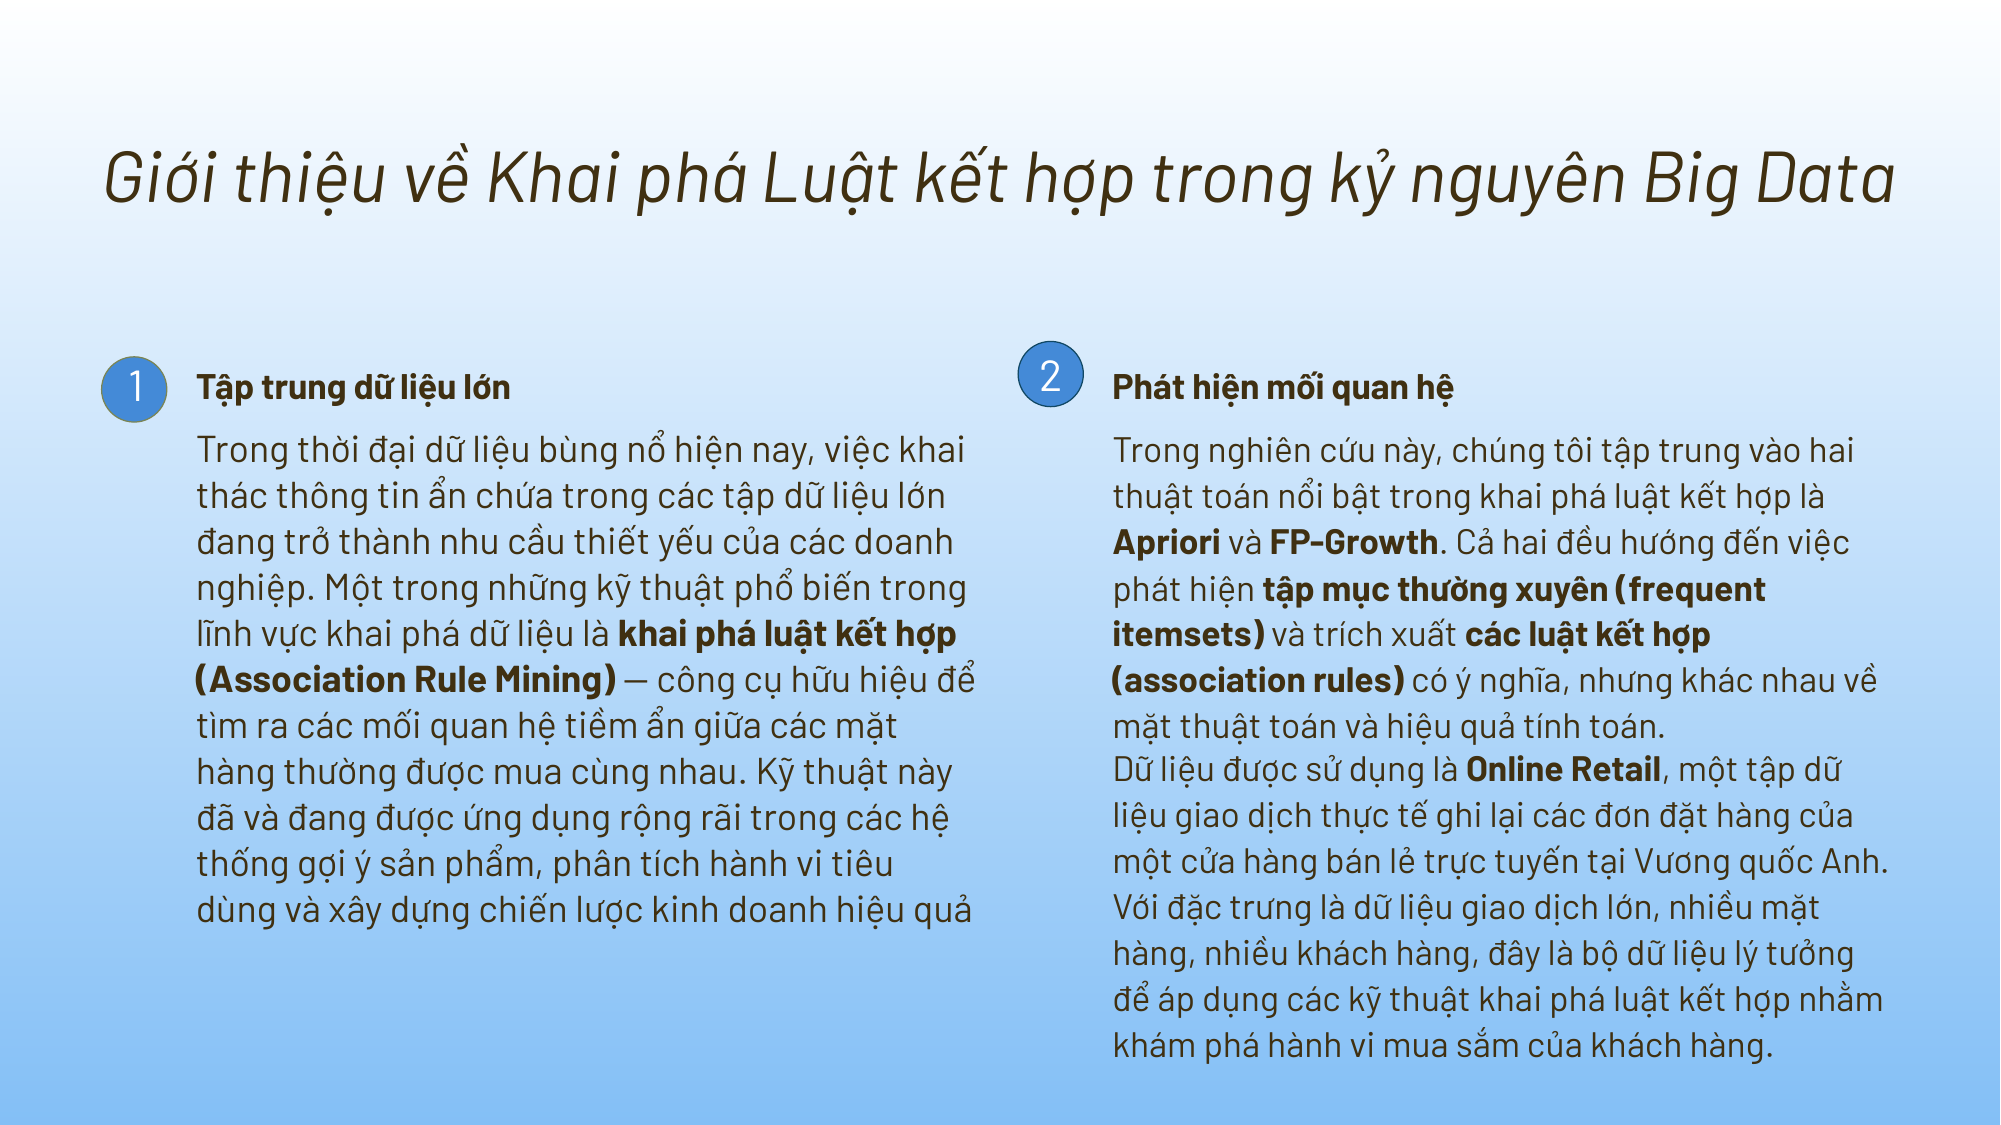

Giới thiệu về Khai phá Luật kết hợp trong kỷ nguyên Big Data

2
Tập trung dữ liệu lớn
Phát hiện mối quan hệ
1
Trong thời đại dữ liệu bùng nổ hiện nay, việc khai thác thông tin ẩn chứa trong các tập dữ liệu lớn đang trở thành nhu cầu thiết yếu của các doanh nghiệp. Một trong những kỹ thuật phổ biến trong lĩnh vực khai phá dữ liệu là khai phá luật kết hợp (Association Rule Mining) — công cụ hữu hiệu để tìm ra các mối quan hệ tiềm ẩn giữa các mặt hàng thường được mua cùng nhau. Kỹ thuật này đã và đang được ứng dụng rộng rãi trong các hệ thống gợi ý sản phẩm, phân tích hành vi tiêu dùng và xây dựng chiến lược kinh doanh hiệu quả
Trong nghiên cứu này, chúng tôi tập trung vào hai thuật toán nổi bật trong khai phá luật kết hợp là Apriori và FP-Growth. Cả hai đều hướng đến việc phát hiện tập mục thường xuyên (frequent itemsets) và trích xuất các luật kết hợp (association rules) có ý nghĩa, nhưng khác nhau về mặt thuật toán và hiệu quả tính toán.
Dữ liệu được sử dụng là Online Retail, một tập dữ liệu giao dịch thực tế ghi lại các đơn đặt hàng của một cửa hàng bán lẻ trực tuyến tại Vương quốc Anh. Với đặc trưng là dữ liệu giao dịch lớn, nhiều mặt hàng, nhiều khách hàng, đây là bộ dữ liệu lý tưởng để áp dụng các kỹ thuật khai phá luật kết hợp nhằm khám phá hành vi mua sắm của khách hàng.